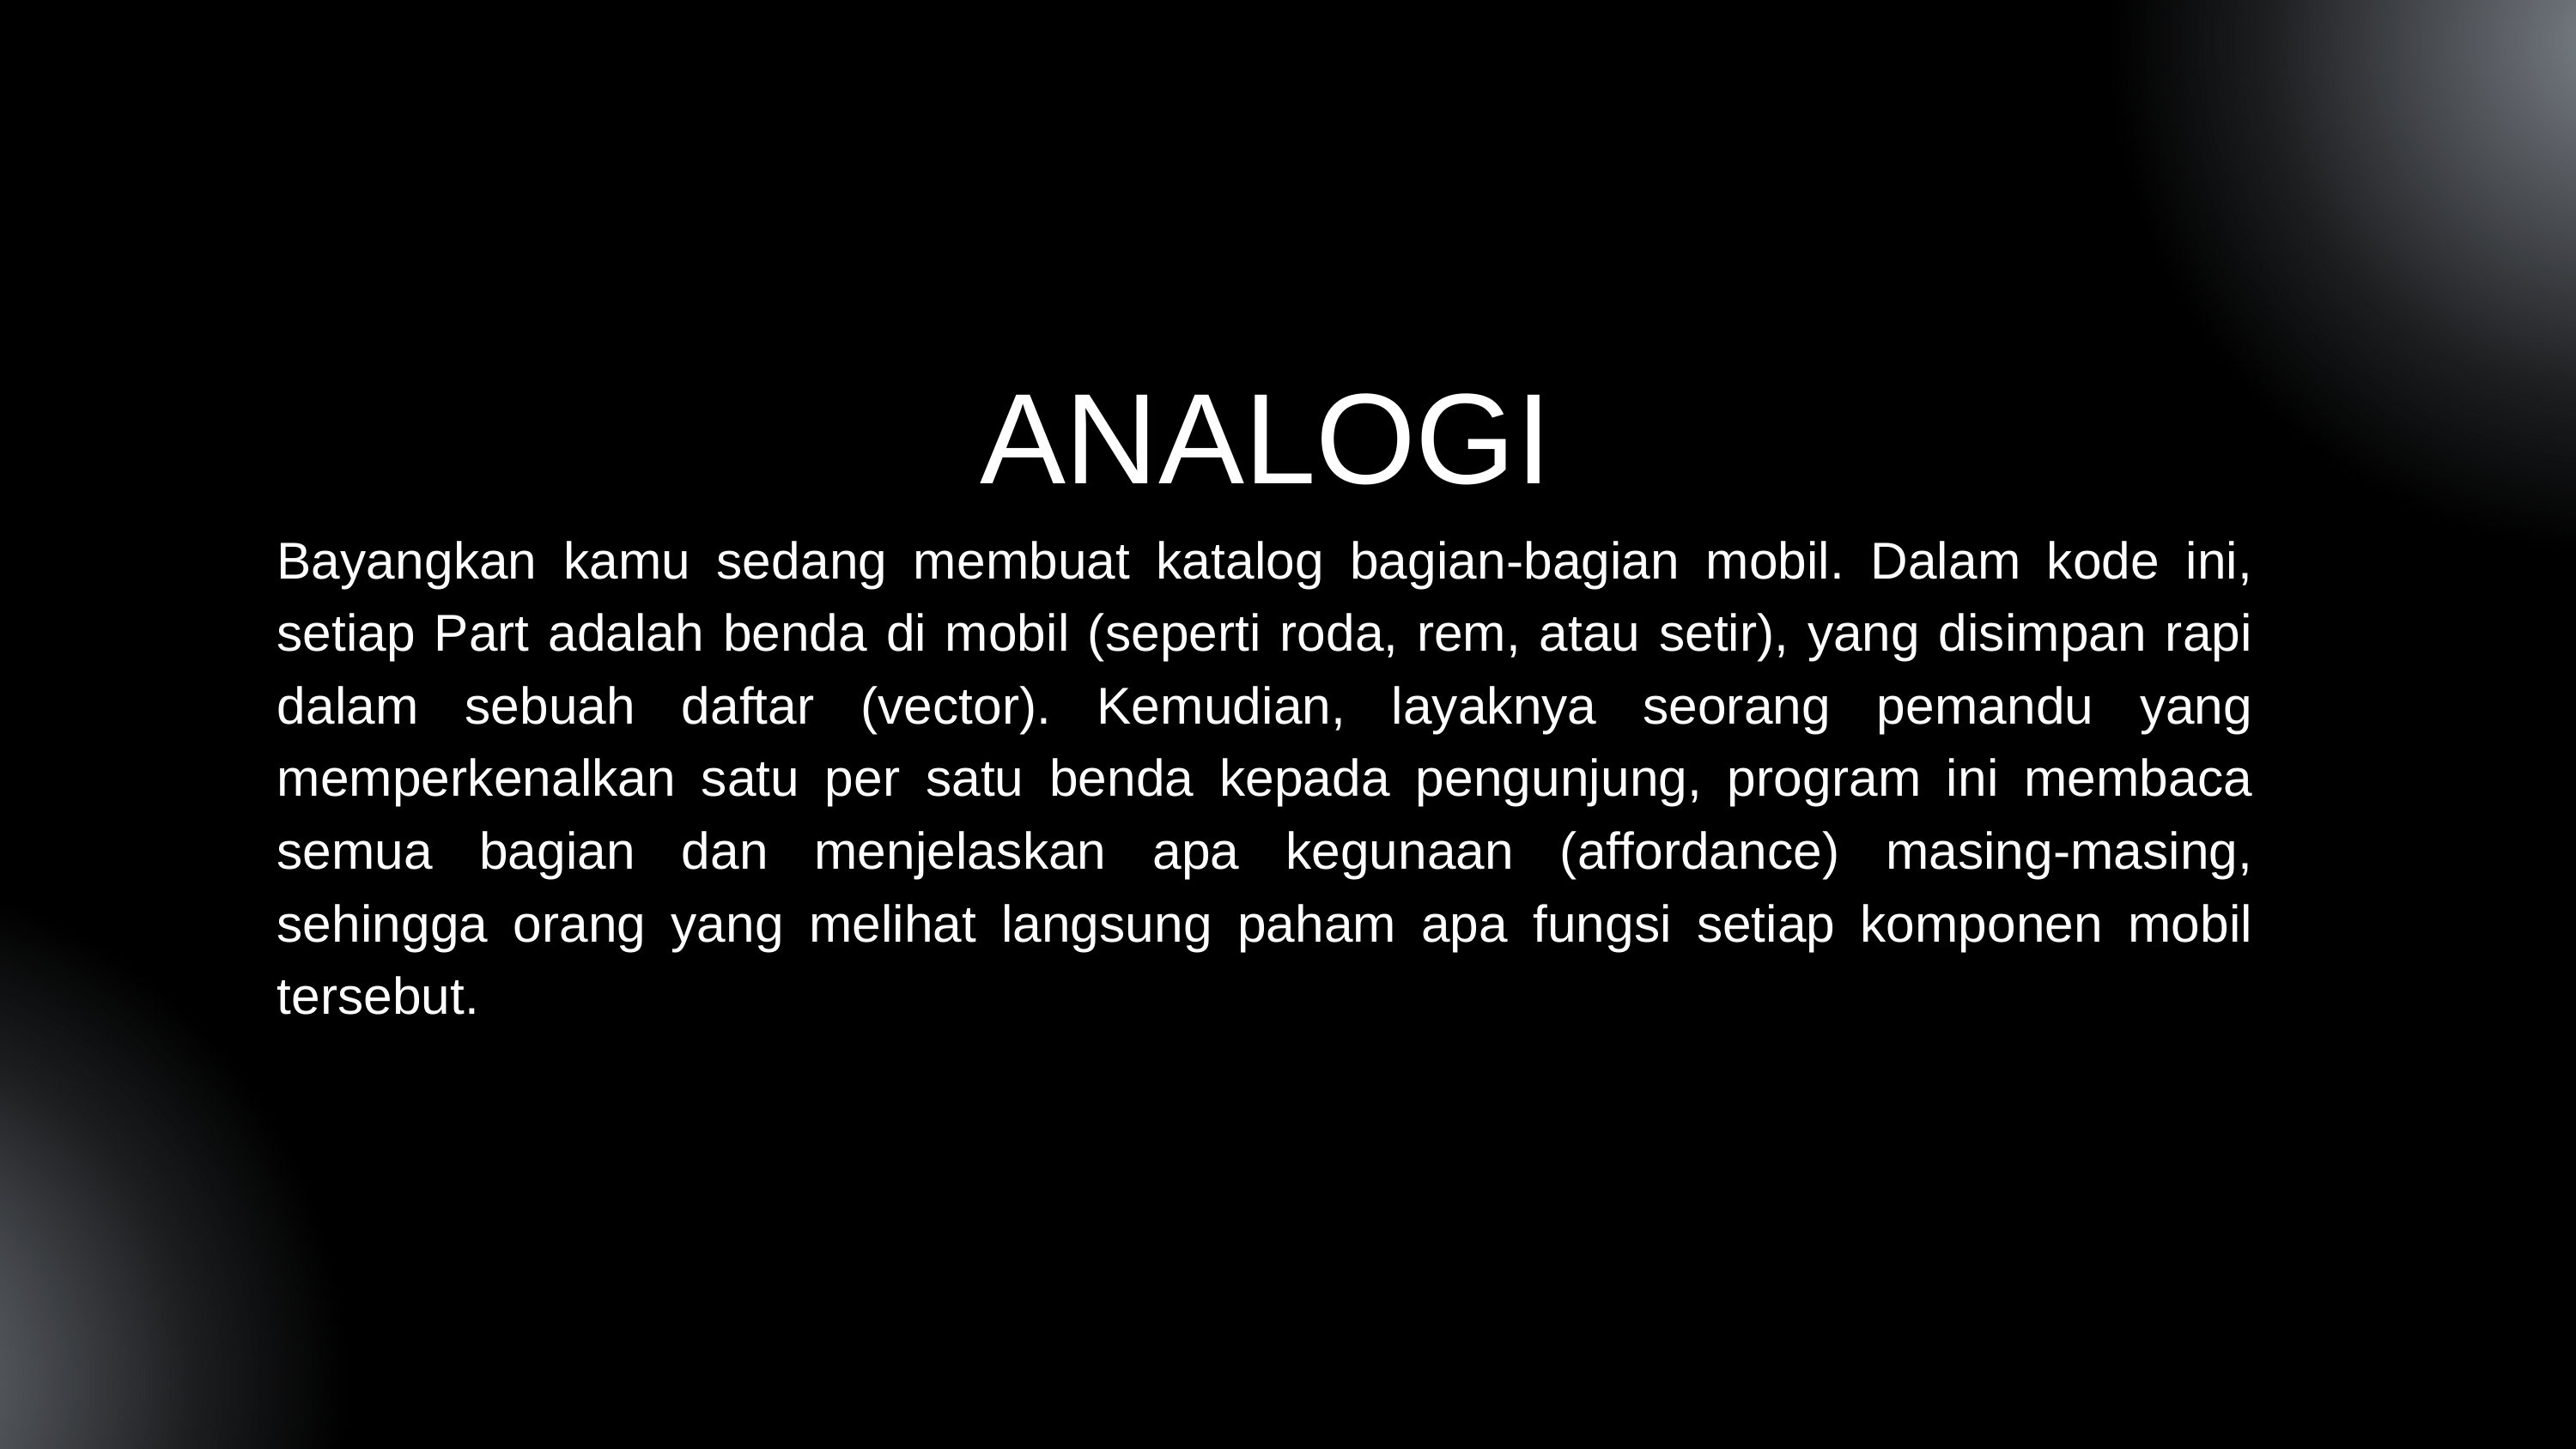

ANALOGI
Bayangkan kamu sedang membuat katalog bagian-bagian mobil. Dalam kode ini, setiap Part adalah benda di mobil (seperti roda, rem, atau setir), yang disimpan rapi dalam sebuah daftar (vector). Kemudian, layaknya seorang pemandu yang memperkenalkan satu per satu benda kepada pengunjung, program ini membaca semua bagian dan menjelaskan apa kegunaan (affordance) masing-masing, sehingga orang yang melihat langsung paham apa fungsi setiap komponen mobil tersebut.